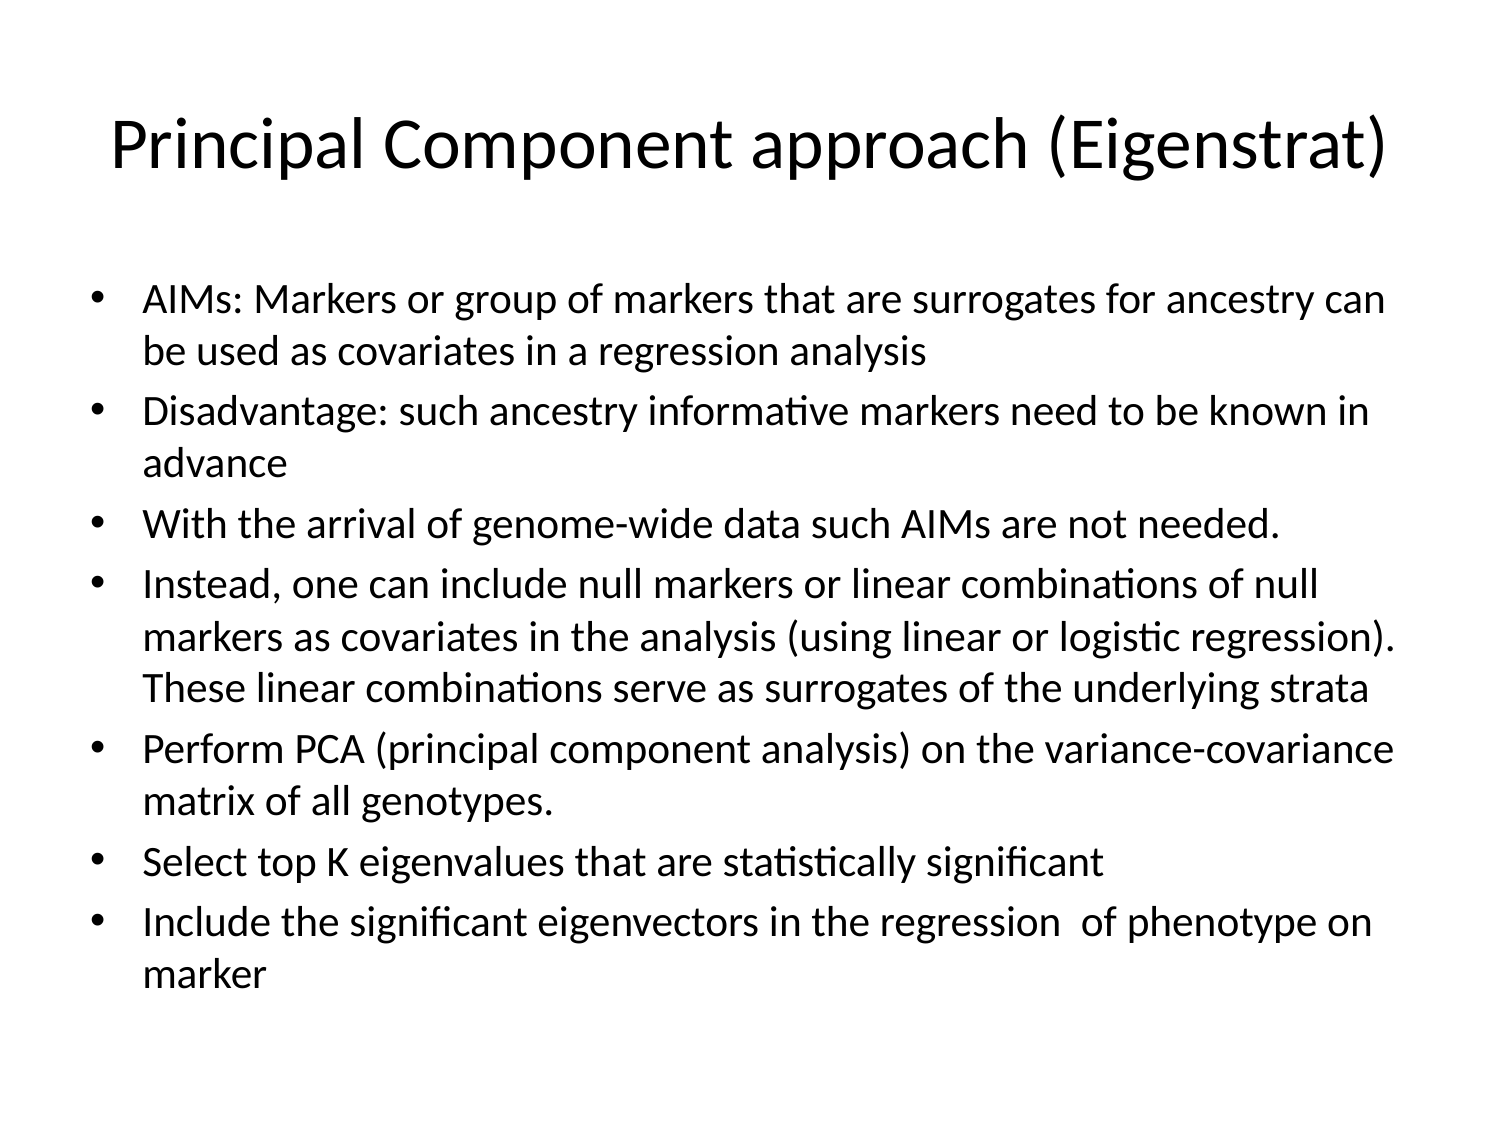

# Principal Component approach (Eigenstrat)
AIMs: Markers or group of markers that are surrogates for ancestry can be used as covariates in a regression analysis
Disadvantage: such ancestry informative markers need to be known in advance
With the arrival of genome-wide data such AIMs are not needed.
Instead, one can include null markers or linear combinations of null markers as covariates in the analysis (using linear or logistic regression). These linear combinations serve as surrogates of the underlying strata
Perform PCA (principal component analysis) on the variance-covariance matrix of all genotypes.
Select top K eigenvalues that are statistically significant
Include the significant eigenvectors in the regression  of phenotype on marker